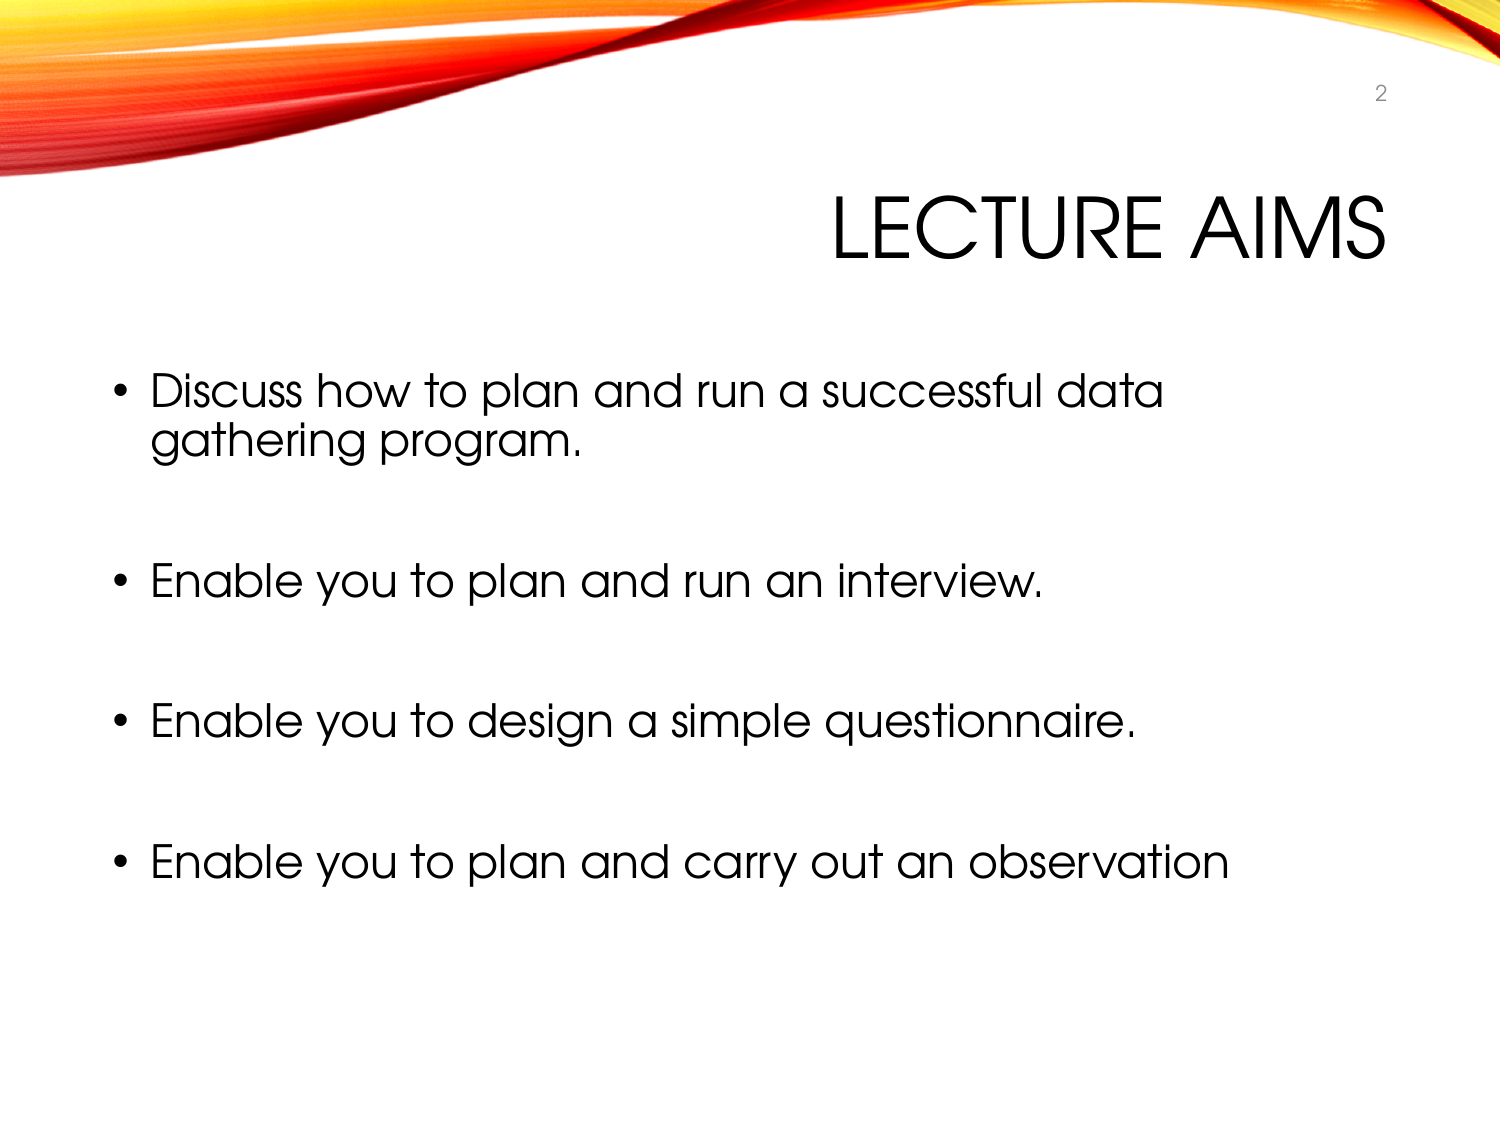

2
# Lecture Aims
Discuss how to plan and run a successful data gathering program.

Enable you to plan and run an interview.

Enable you to design a simple questionnaire.

Enable you to plan and carry out an observation